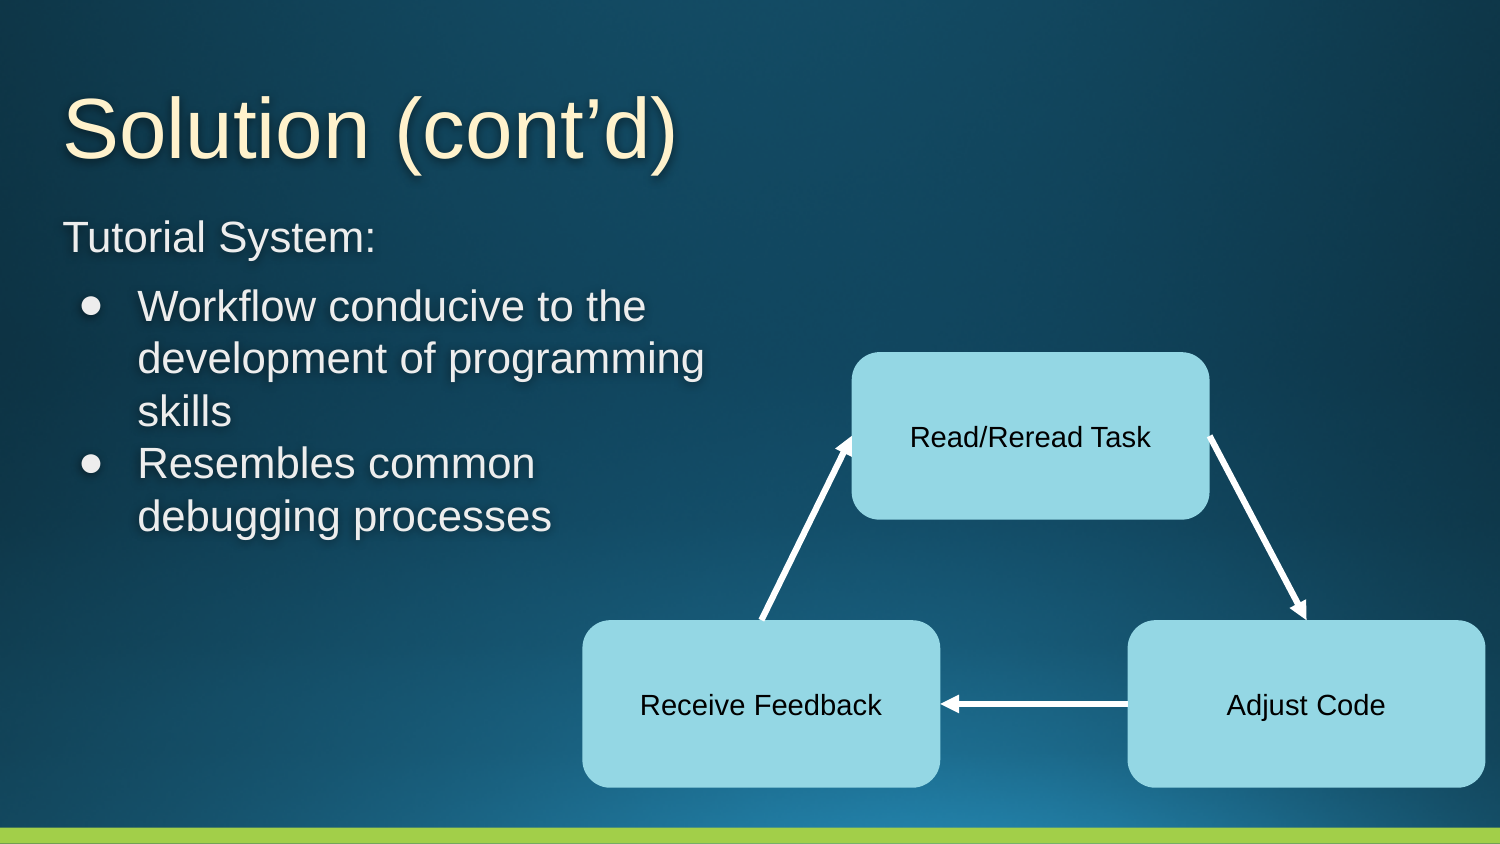

# Solution (cont’d)
Tutorial System:
Workflow conducive to the development of programming skills
Resembles common debugging processes
Read/Reread Task
Receive Feedback
Adjust Code